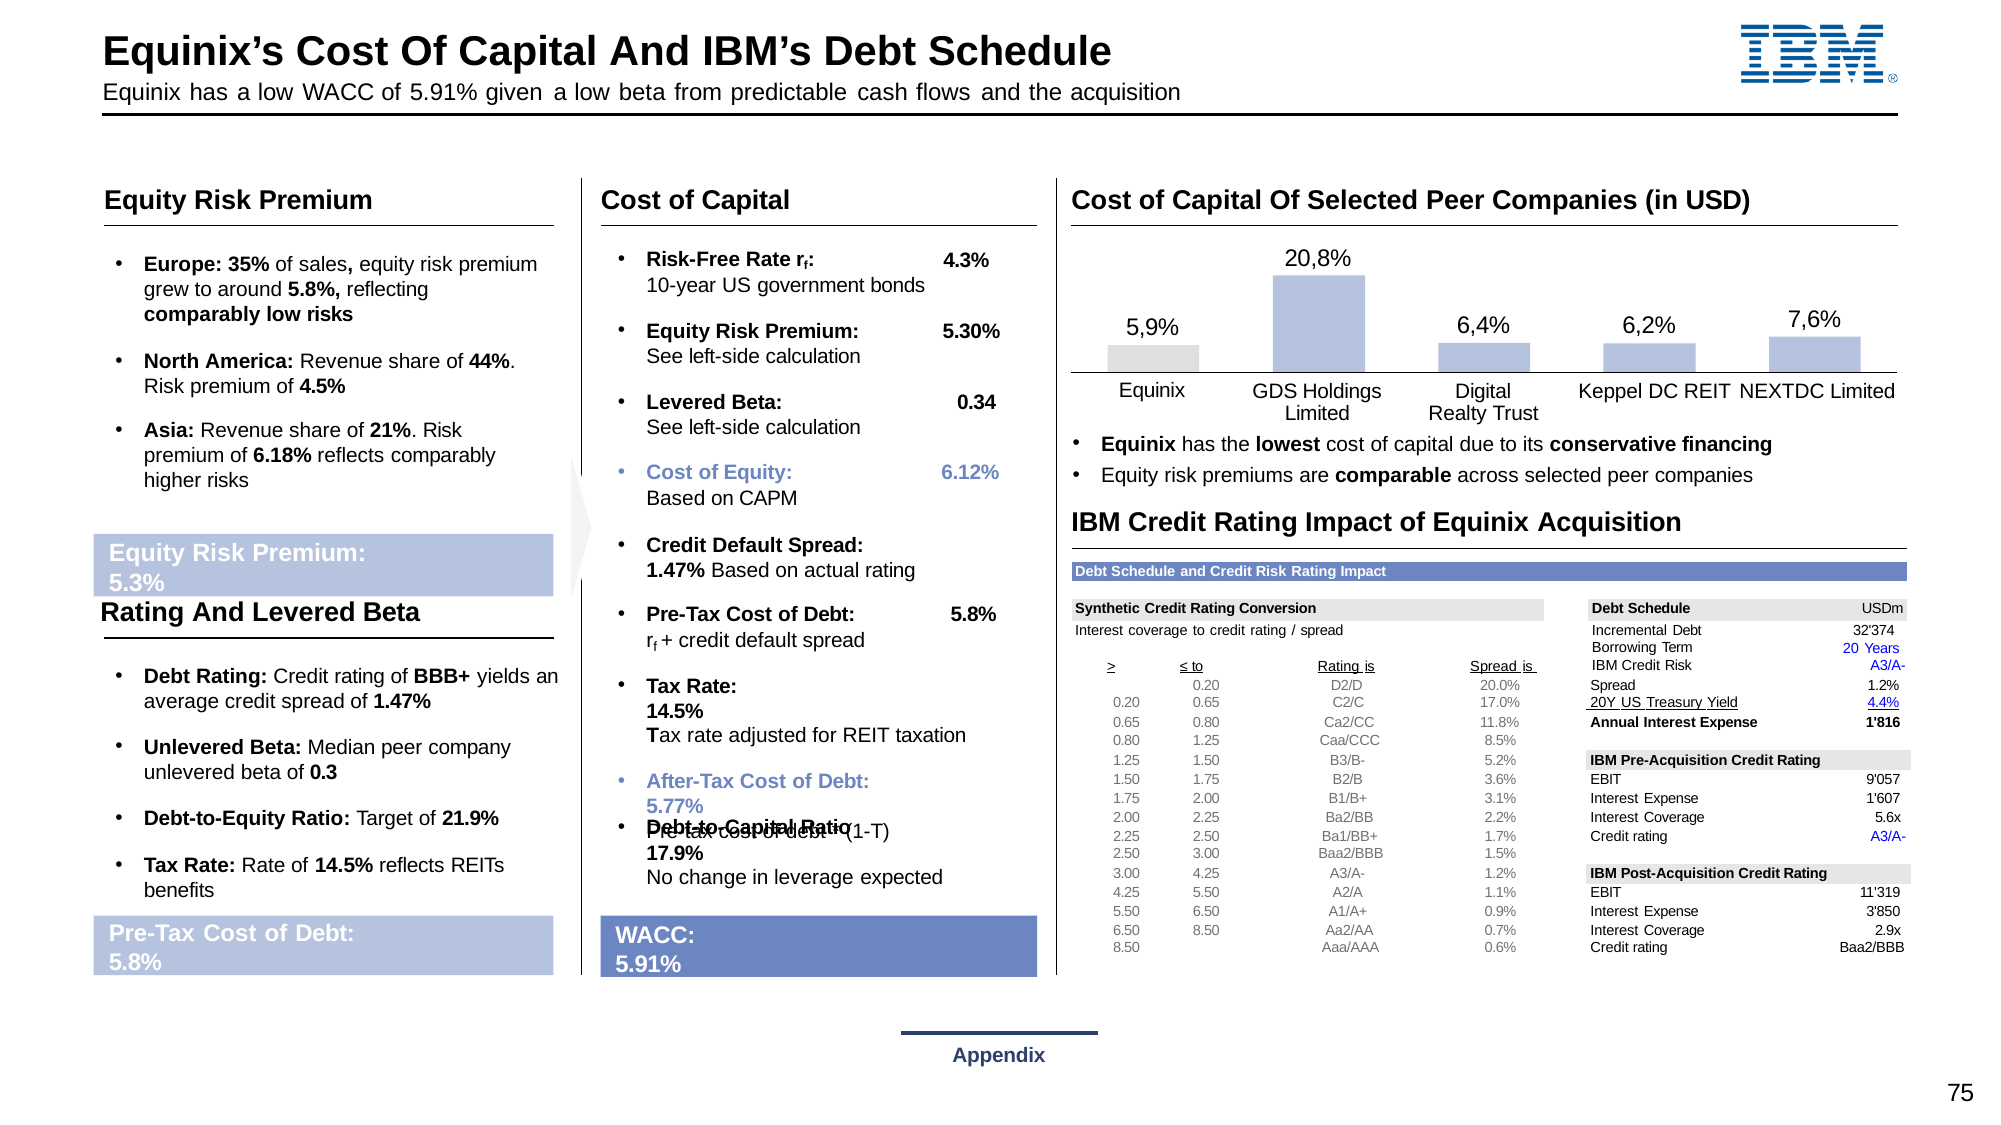

# Equinix’s Cost Of Capital And IBM’s Debt Schedule
Equinix has a low WACC of 5.91% given a low beta from predictable cash flows and the acquisition

Equity Risk Premium
Cost of Capital
Cost of Capital Of Selected Peer Companies (in USD)

20,8%
Risk-Free Rate rf:
10-year US government bonds
4.3%
Europe: 35% of sales, equity risk premium grew to around 5.8%, reflecting comparably low risks

7,6%
6,4%
6,2%
5,9%
Equity Risk Premium:
See left-side calculation
5.30%
North America: Revenue share of 44%. Risk premium of 4.5%
Equinix
GDS Holdings Limited
Digital	Keppel DC REIT NEXTDC Limited Realty Trust
Levered Beta:
See left-side calculation
0.34
Asia: Revenue share of 21%. Risk premium of 6.18% reflects comparably higher risks
Equinix has the lowest cost of capital due to its conservative financing
Equity risk premiums are comparable across selected peer companies
Cost of Equity:
Based on CAPM
6.12%
IBM Credit Rating Impact of Equinix Acquisition
Credit Default Spread: 1.47% Based on actual rating
Equity Risk Premium:	5.3%
|  |  |  |  |  |
| --- | --- | --- | --- | --- |
|  | Debt Schedule and Credit Risk Rating Impact |  |  |  |
|  |  |  |  |  |
|  | Synthetic Credit Rating Conversion |  | Debt Schedule | USDm |
|  | Interest coverage to credit rating / spread > ≤ to Rating is Spread is |  | Incremental Debt Borrowing Term IBM Credit Risk | 32'374 20 Years A3/A- |
Rating And Levered Beta
Pre-Tax Cost of Debt:
5.8%
r + credit default spread
f

Debt Rating: Credit rating of BBB+ yields an
average credit spread of 1.47%
Tax Rate:	14.5%
Tax rate adjusted for REIT taxation
After-Tax Cost of Debt:	5.77%
Pre-tax cost of debt * (1-T)
0.20
D2/D
20.0%
Spread
1.2%
| 0.20 | 0.65 | C2/C | 17.0% | 20Y US Treasury Yield 4.4% |  |
| --- | --- | --- | --- | --- | --- |
| 0.65 | 0.80 | Ca2/CC | 11.8% | Annual Interest Expense | 1'816 |
| 0.80 | 1.25 | Caa/CCC | 8.5% |  |  |
| 1.25 | 1.50 | B3/B- | 5.2% | IBM Pre-Acquisition Credit Rating |  |
| 1.50 | 1.75 | B2/B | 3.6% | EBIT | 9'057 |
| 1.75 | 2.00 | B1/B+ | 3.1% | Interest Expense | 1'607 |
| 2.00 | 2.25 | Ba2/BB | 2.2% | Interest Coverage | 5.6x |
| 2.25 | 2.50 | Ba1/BB+ | 1.7% | Credit rating | A3/A- |
| 2.50 | 3.00 | Baa2/BBB | 1.5% |  |  |
| 3.00 | 4.25 | A3/A- | 1.2% | IBM Post-Acquisition Credit Rating |  |
| 4.25 | 5.50 | A2/A | 1.1% | EBIT | 11'319 |
| 5.50 | 6.50 | A1/A+ | 0.9% | Interest Expense | 3'850 |
| 6.50 | 8.50 | Aa2/AA | 0.7% | Interest Coverage | 2.9x |
| 8.50 |  | Aaa/AAA | 0.6% | Credit rating | Baa2/BBB |
Unlevered Beta: Median peer company
unlevered beta of 0.3
Debt-to-Equity Ratio: Target of 21.9%
Debt-to-Capital Ratio	17.9%
No change in leverage expected
Tax Rate: Rate of 14.5% reflects REITs benefits
Pre-Tax Cost of Debt:	5.8%
WACC:	5.91%

Source:

Appendix
75